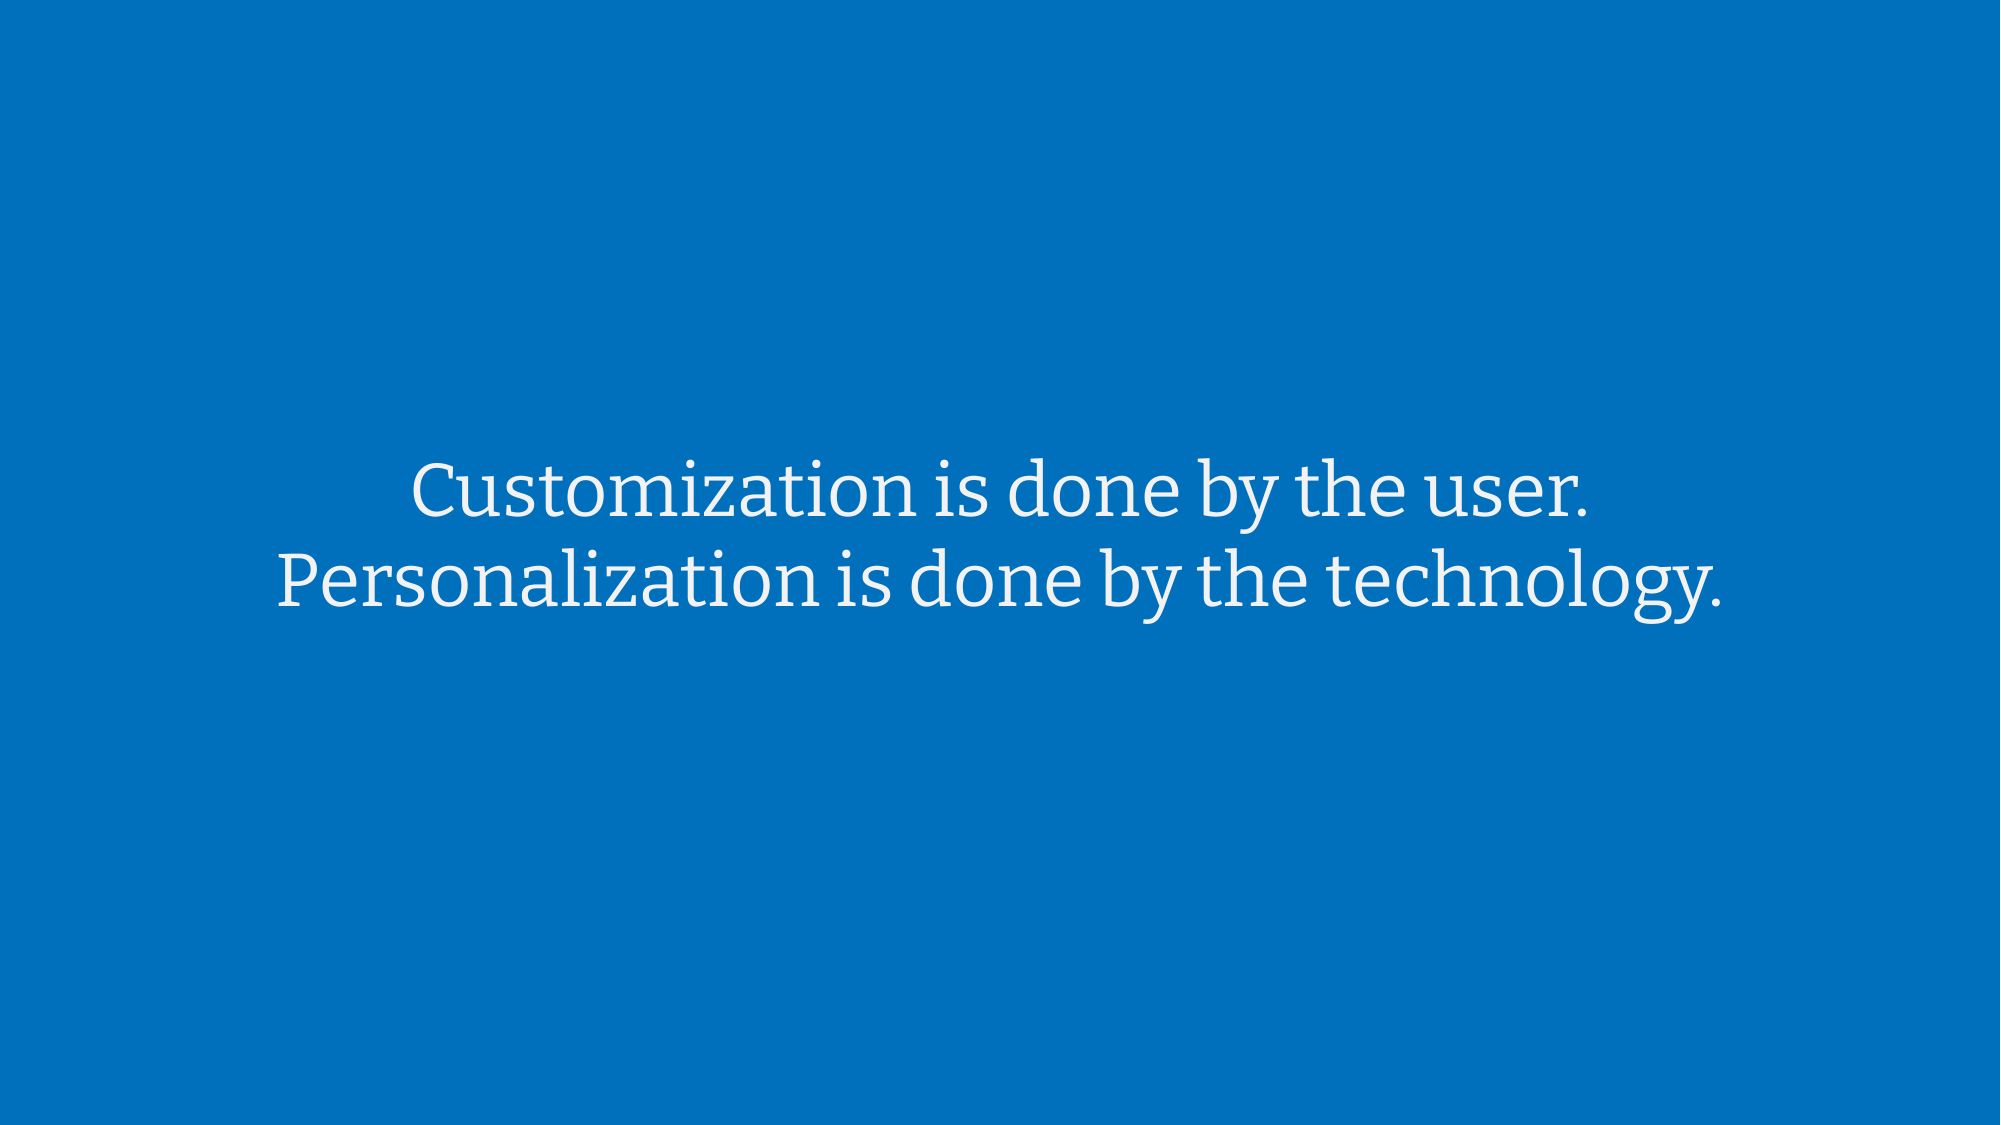

# Customization is done by the user. Personalization is done by the technology.